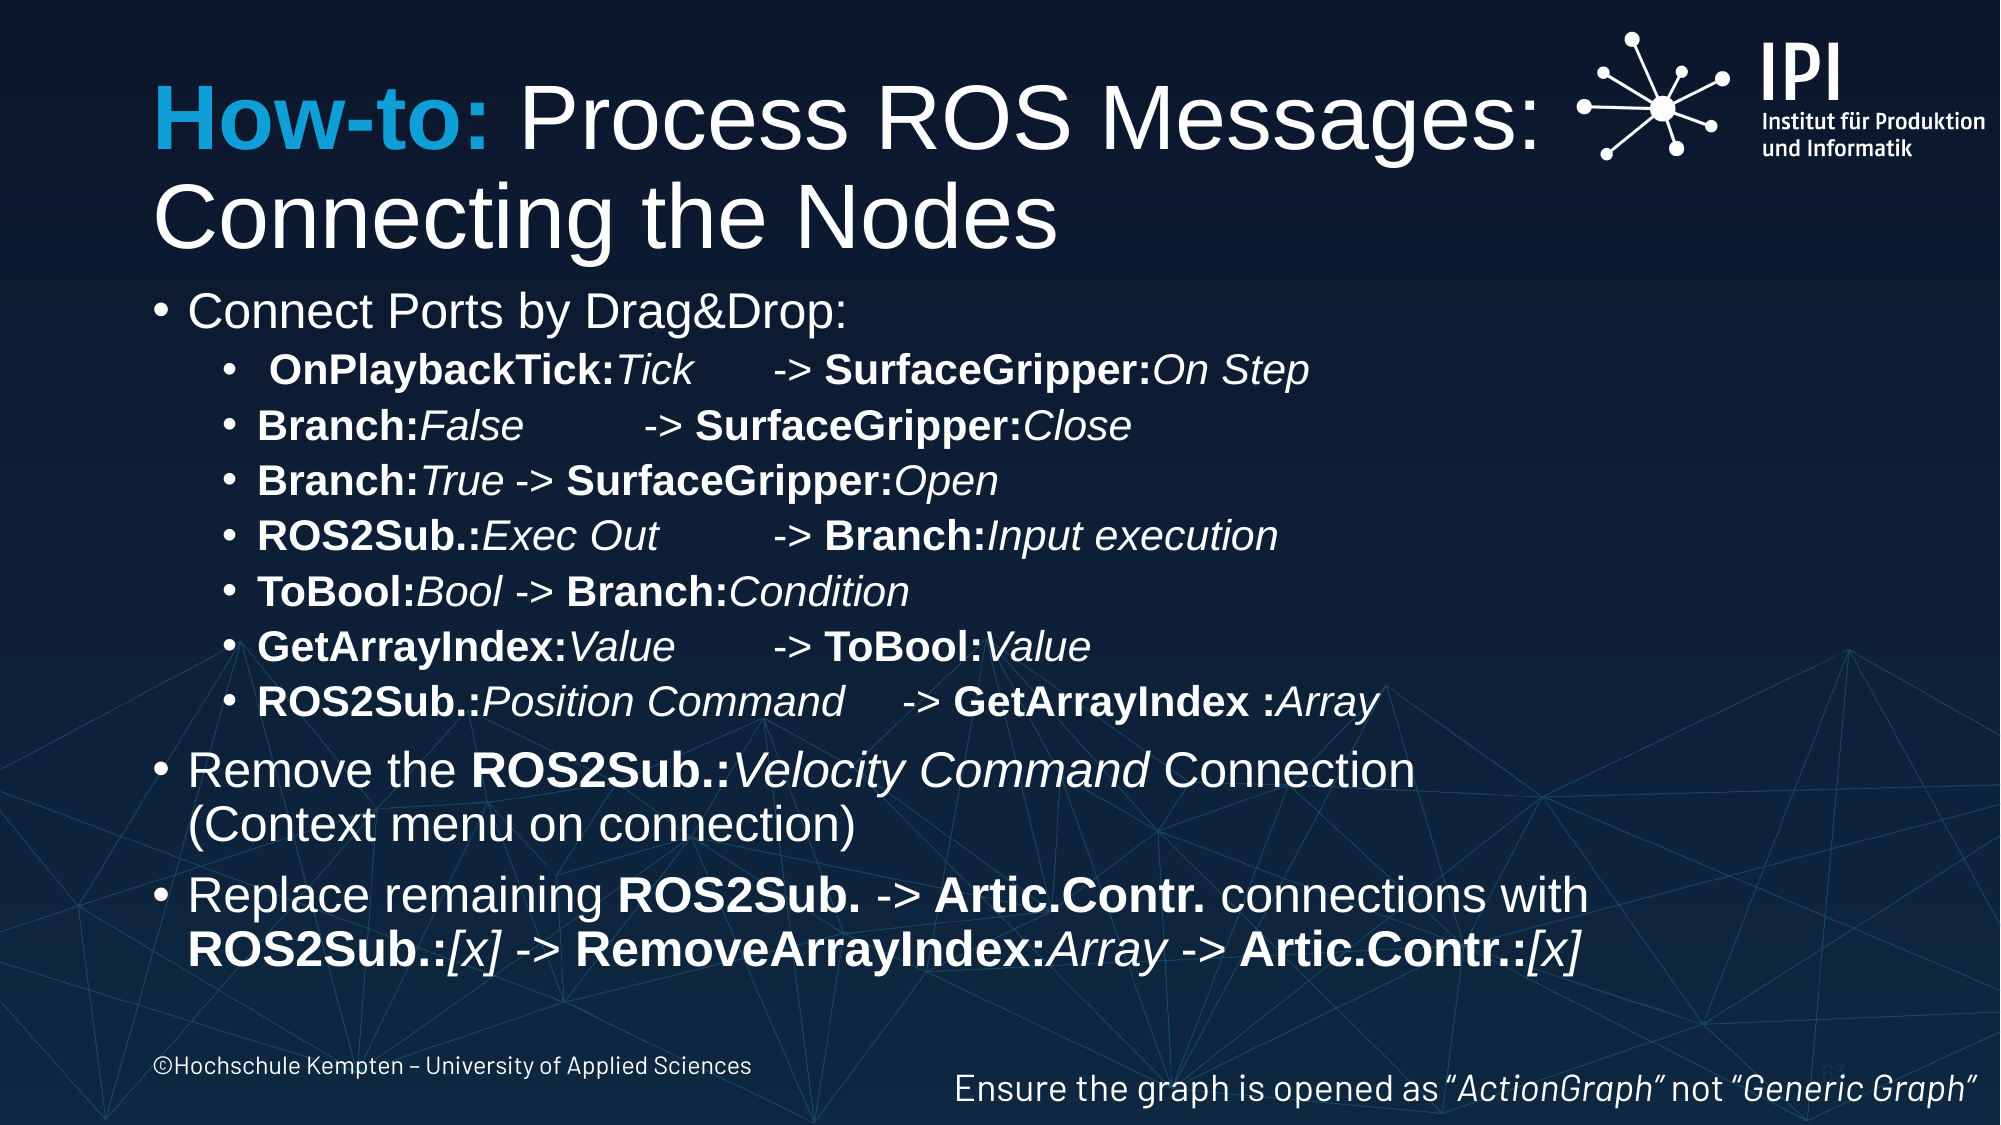

# How-to: Process ROS Messages: Connecting the Nodes
Connect Ports by Drag&Drop:
 OnPlaybackTick:Tick	-> SurfaceGripper:On Step
Branch:False	-> SurfaceGripper:Close
Branch:True	-> SurfaceGripper:Open
ROS2Sub.:Exec Out	-> Branch:Input execution
ToBool:Bool	-> Branch:Condition
GetArrayIndex:Value	-> ToBool:Value
ROS2Sub.:Position Command	-> GetArrayIndex :Array
Remove the ROS2Sub.:Velocity Command Connection
(Context menu on connection)
Replace remaining ROS2Sub. -> Artic.Contr. connections with
ROS2Sub.:[x] -> RemoveArrayIndex:Array -> Artic.Contr.:[x]

Ensure the graph is opened as “ActionGraph” not “Generic Graph”